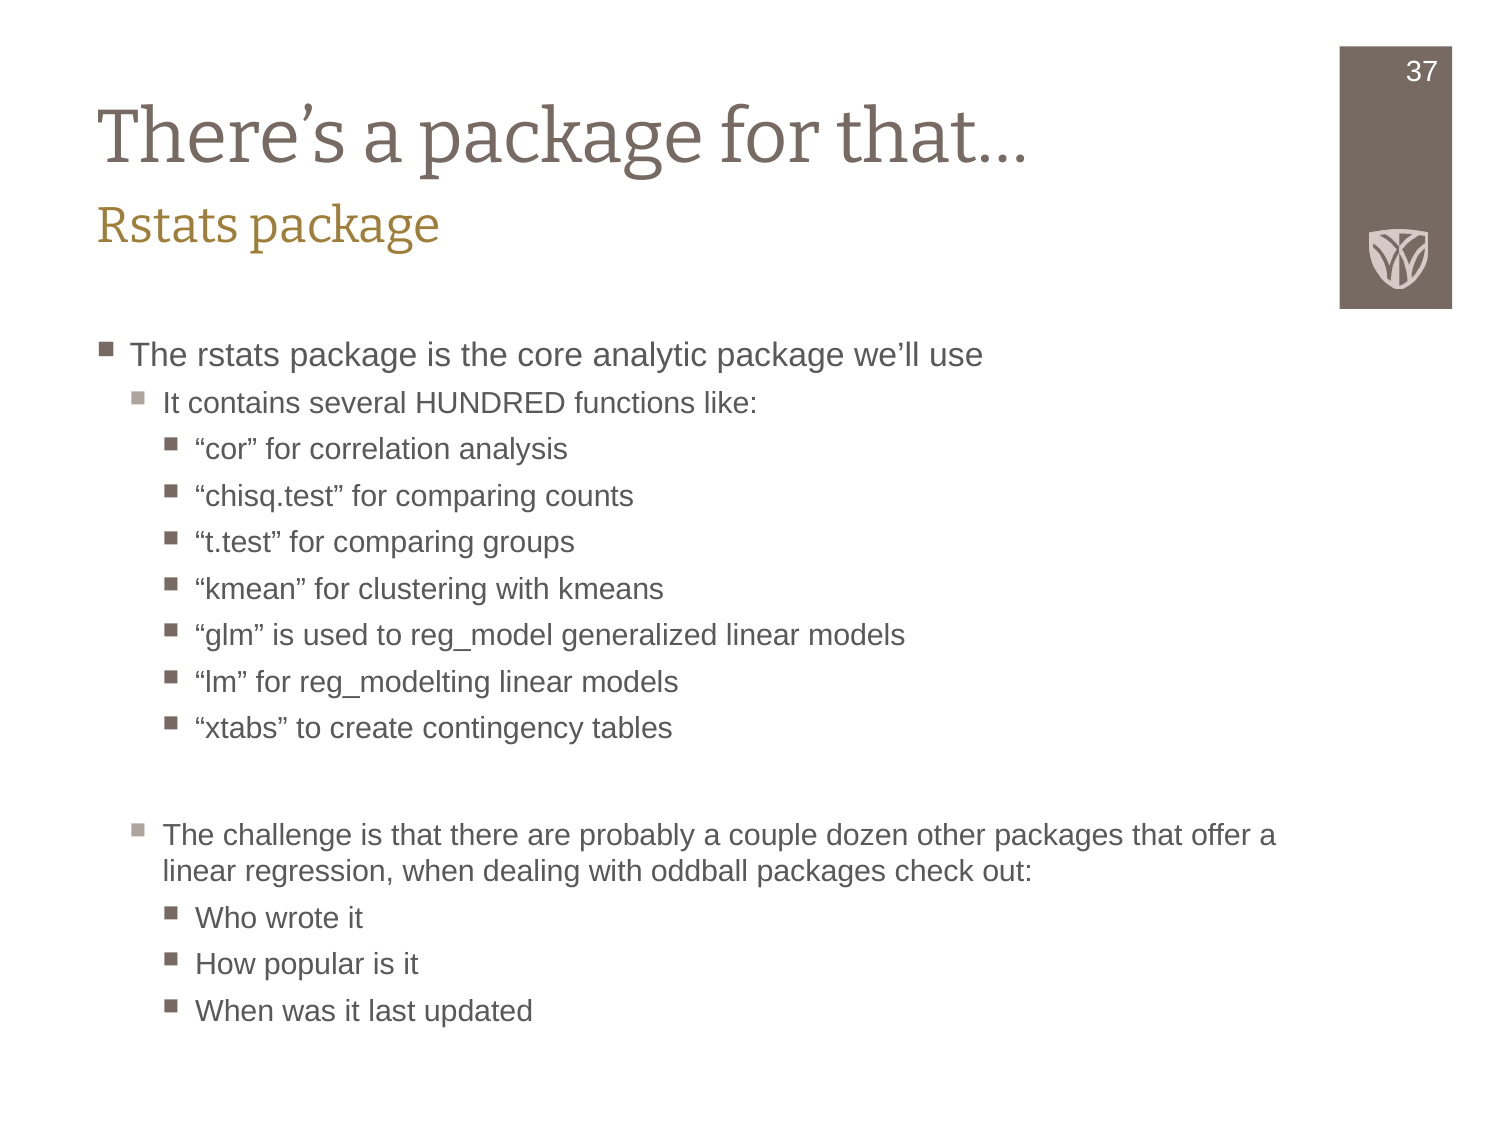

# There’s a package for that…
37
Rstats package
The rstats package is the core analytic package we’ll use
It contains several HUNDRED functions like:
“cor” for correlation analysis
“chisq.test” for comparing counts
“t.test” for comparing groups
“kmean” for clustering with kmeans
“glm” is used to reg_model generalized linear models
“lm” for reg_modelting linear models
“xtabs” to create contingency tables

The challenge is that there are probably a couple dozen other packages that offer a linear regression, when dealing with oddball packages check out:
Who wrote it
How popular is it
When was it last updated